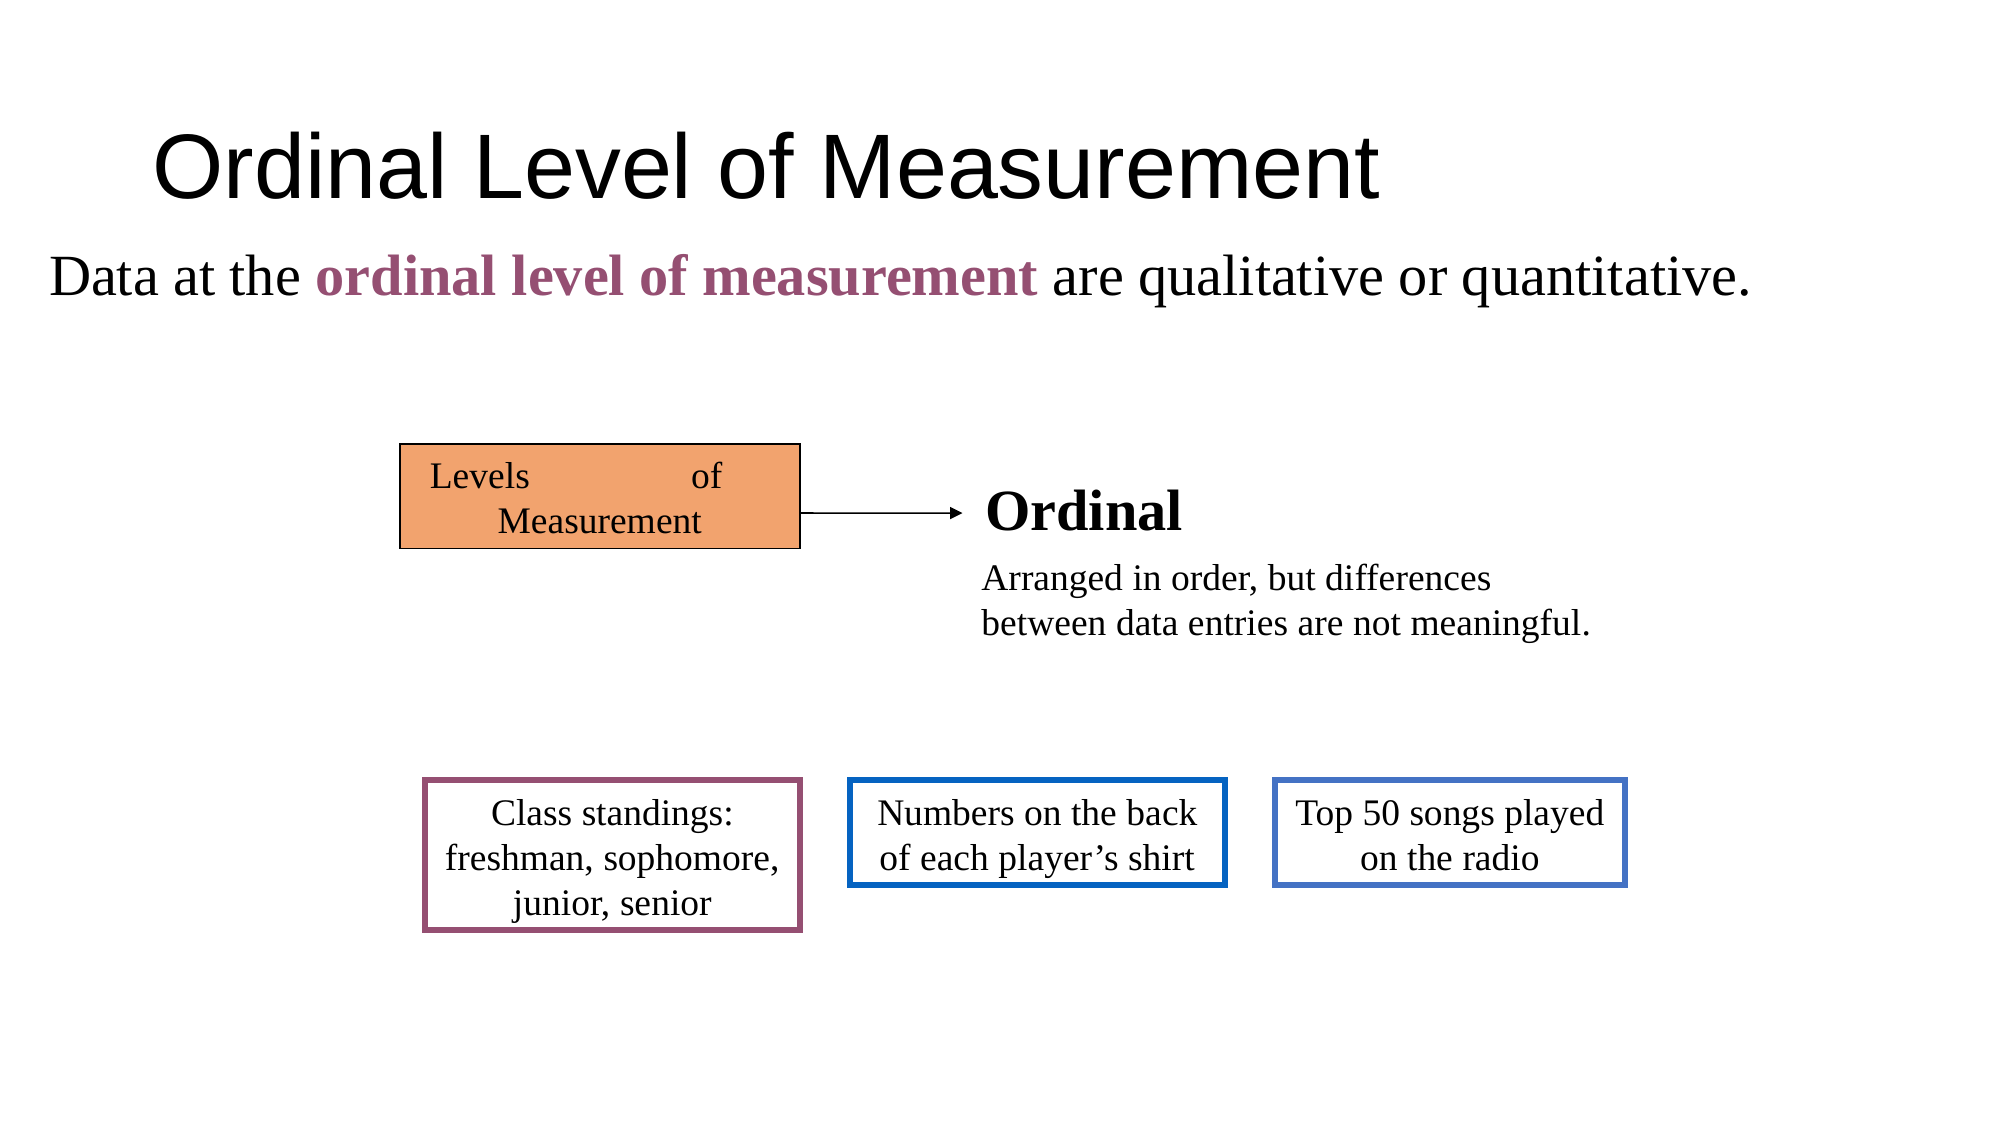

# Ordinal Level of Measurement
Data at the ordinal level of measurement are qualitative or quantitative.
Levels                 of      Measurement
Ordinal

Arranged in order, but differences between data entries are not meaningful.
Class standings: freshman, sophomore, junior, senior
Numbers on the back of each player’s shirt
Top 50 songs played on the radio